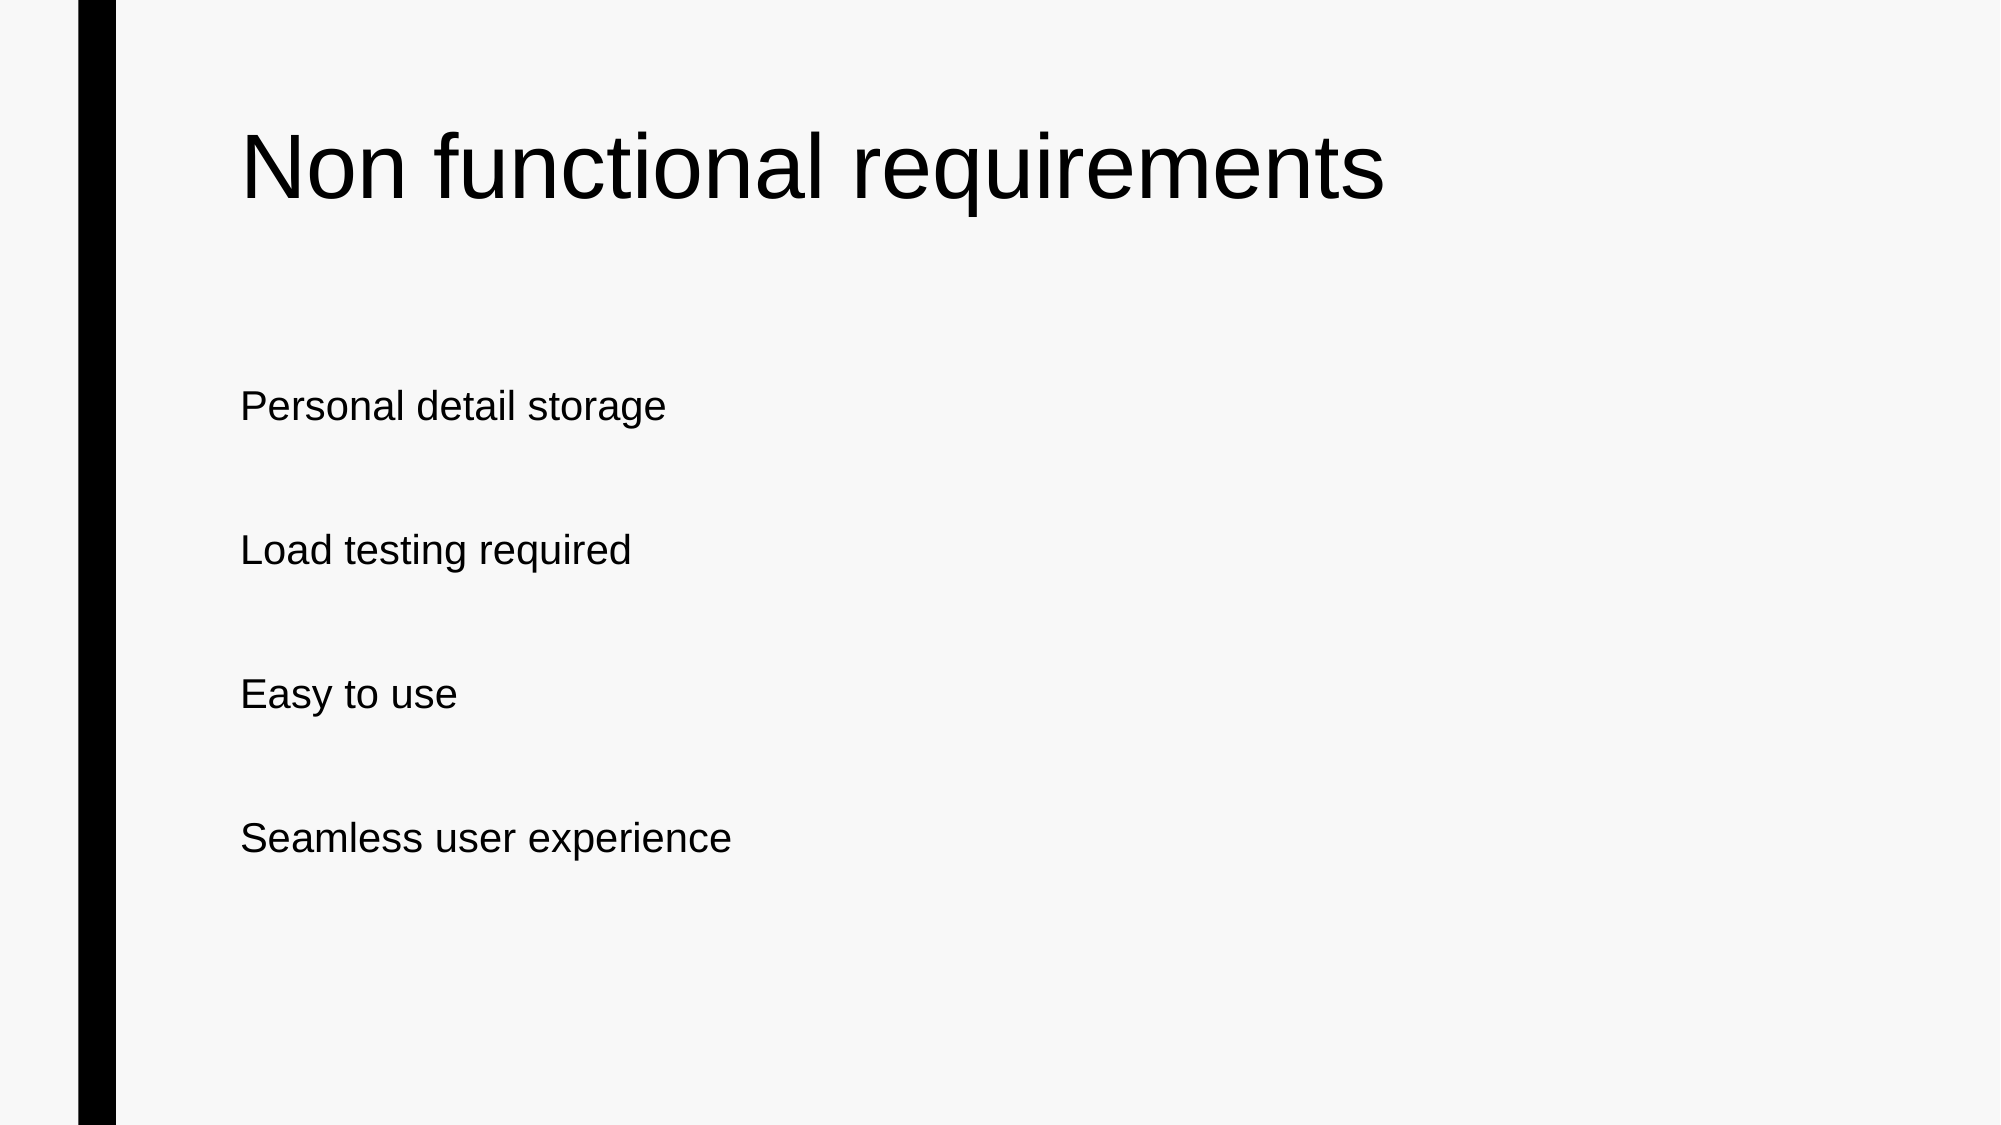

# Non functional requirements
Personal detail storage

Load testing required

Easy to use

Seamless user experience